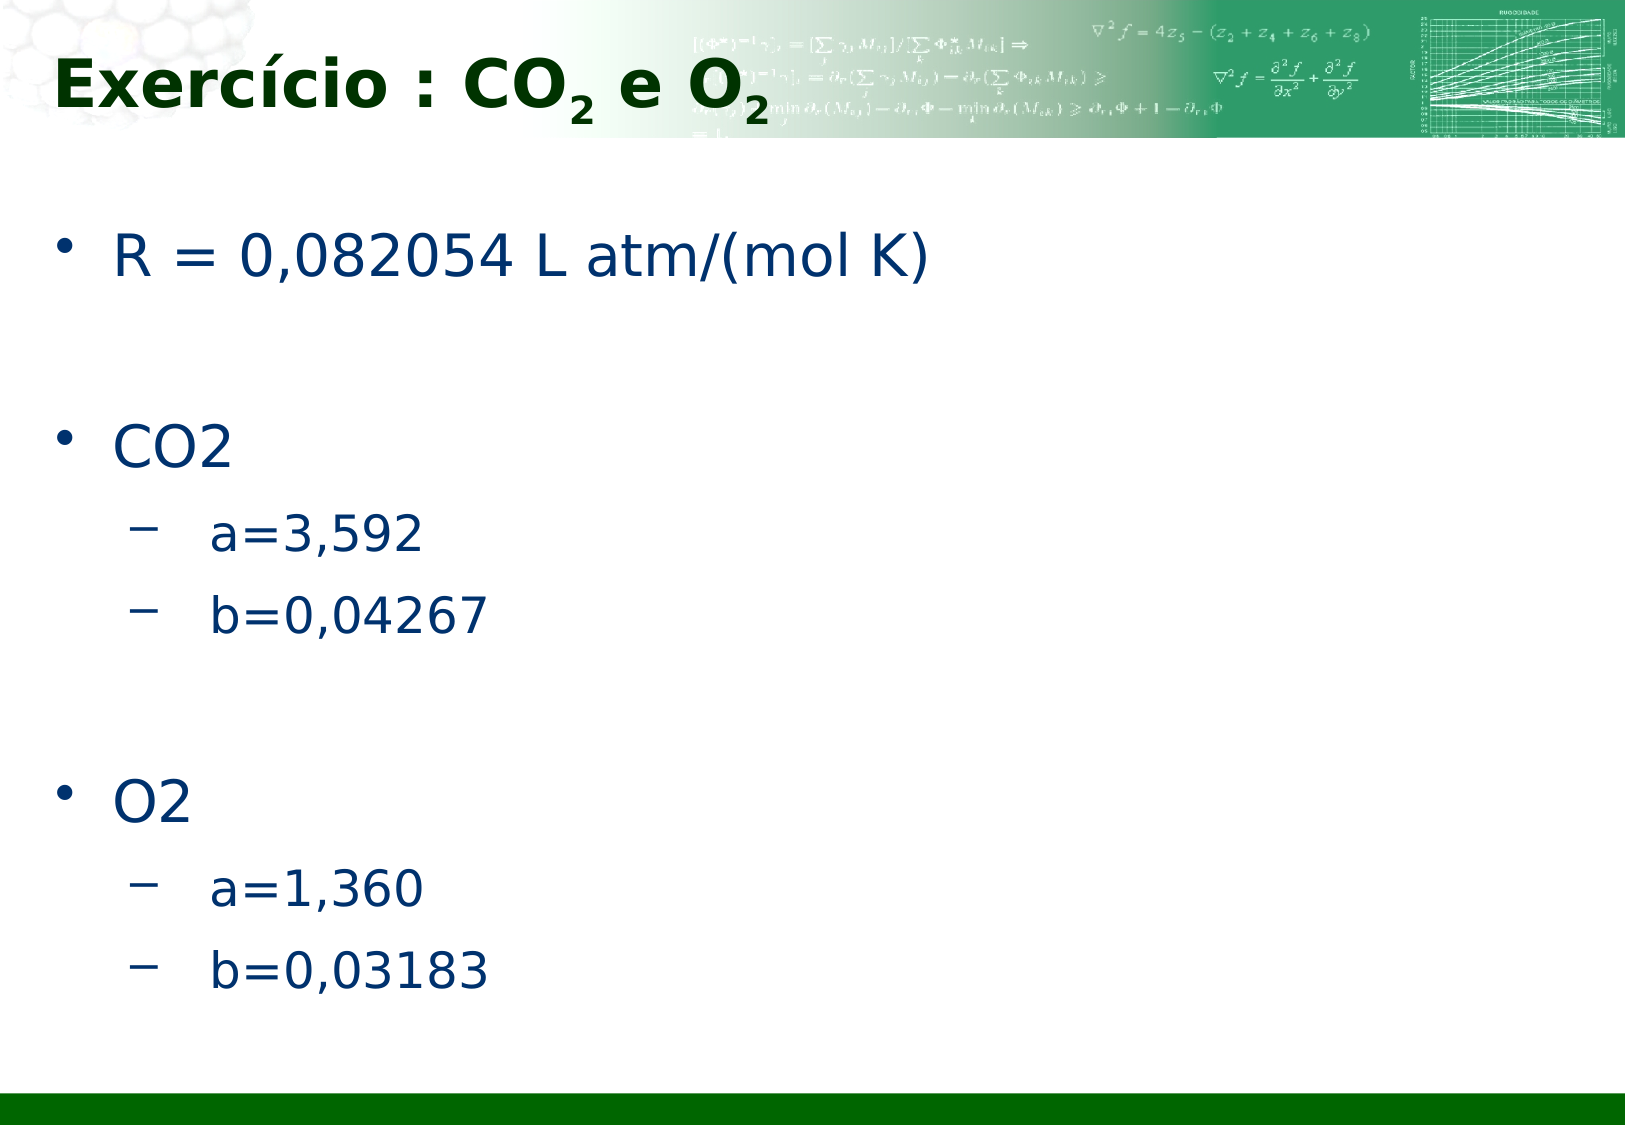

# Exercício : CO2 e O2
R = 0,082054 L atm/(mol K)

CO2
  a=3,592
  b=0,04267

O2
  a=1,360
  b=0,03183